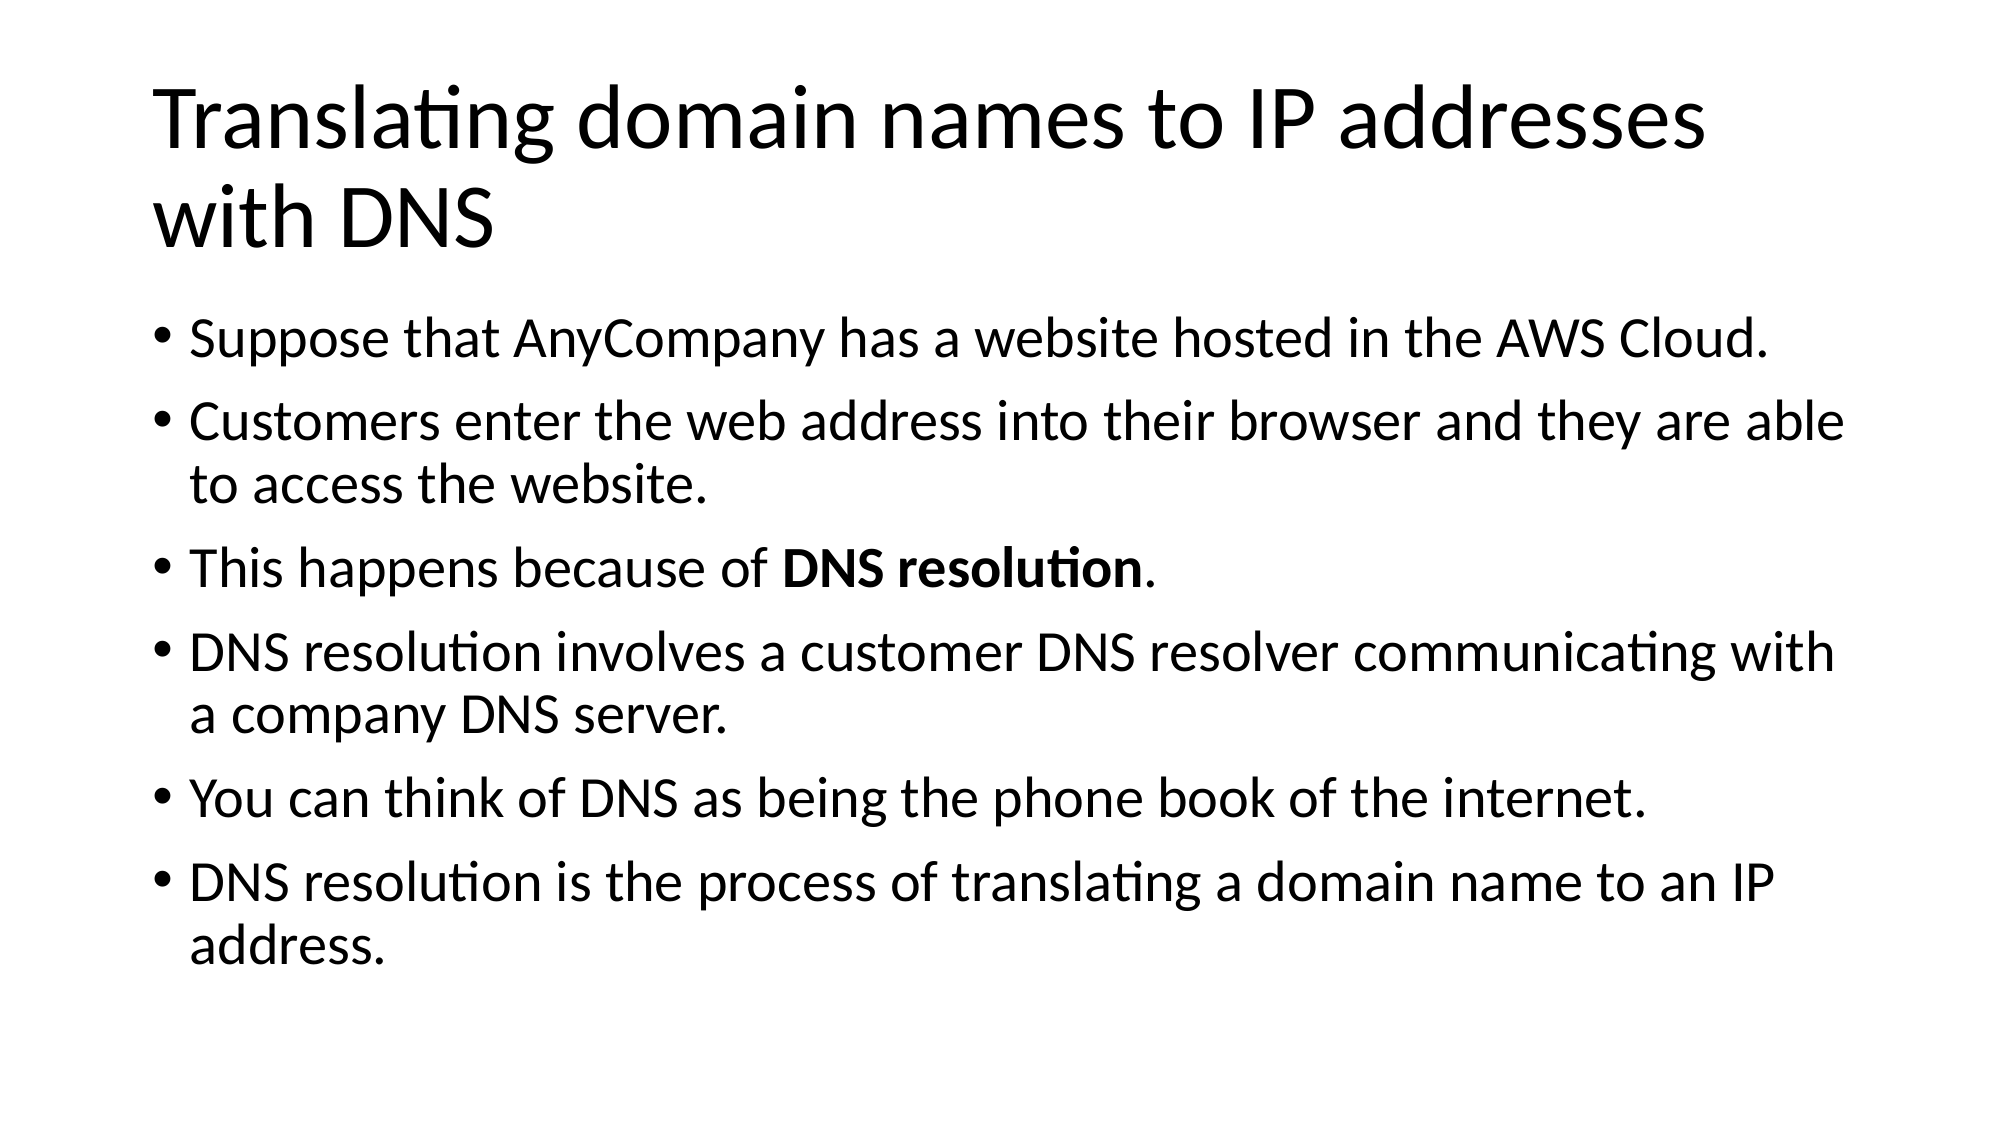

# Translating domain names to IP addresses with DNS
Suppose that AnyCompany has a website hosted in the AWS Cloud.
Customers enter the web address into their browser and they are able to access the website.
This happens because of DNS resolution.
DNS resolution involves a customer DNS resolver communicating with a company DNS server.
You can think of DNS as being the phone book of the internet.
DNS resolution is the process of translating a domain name to an IP address.